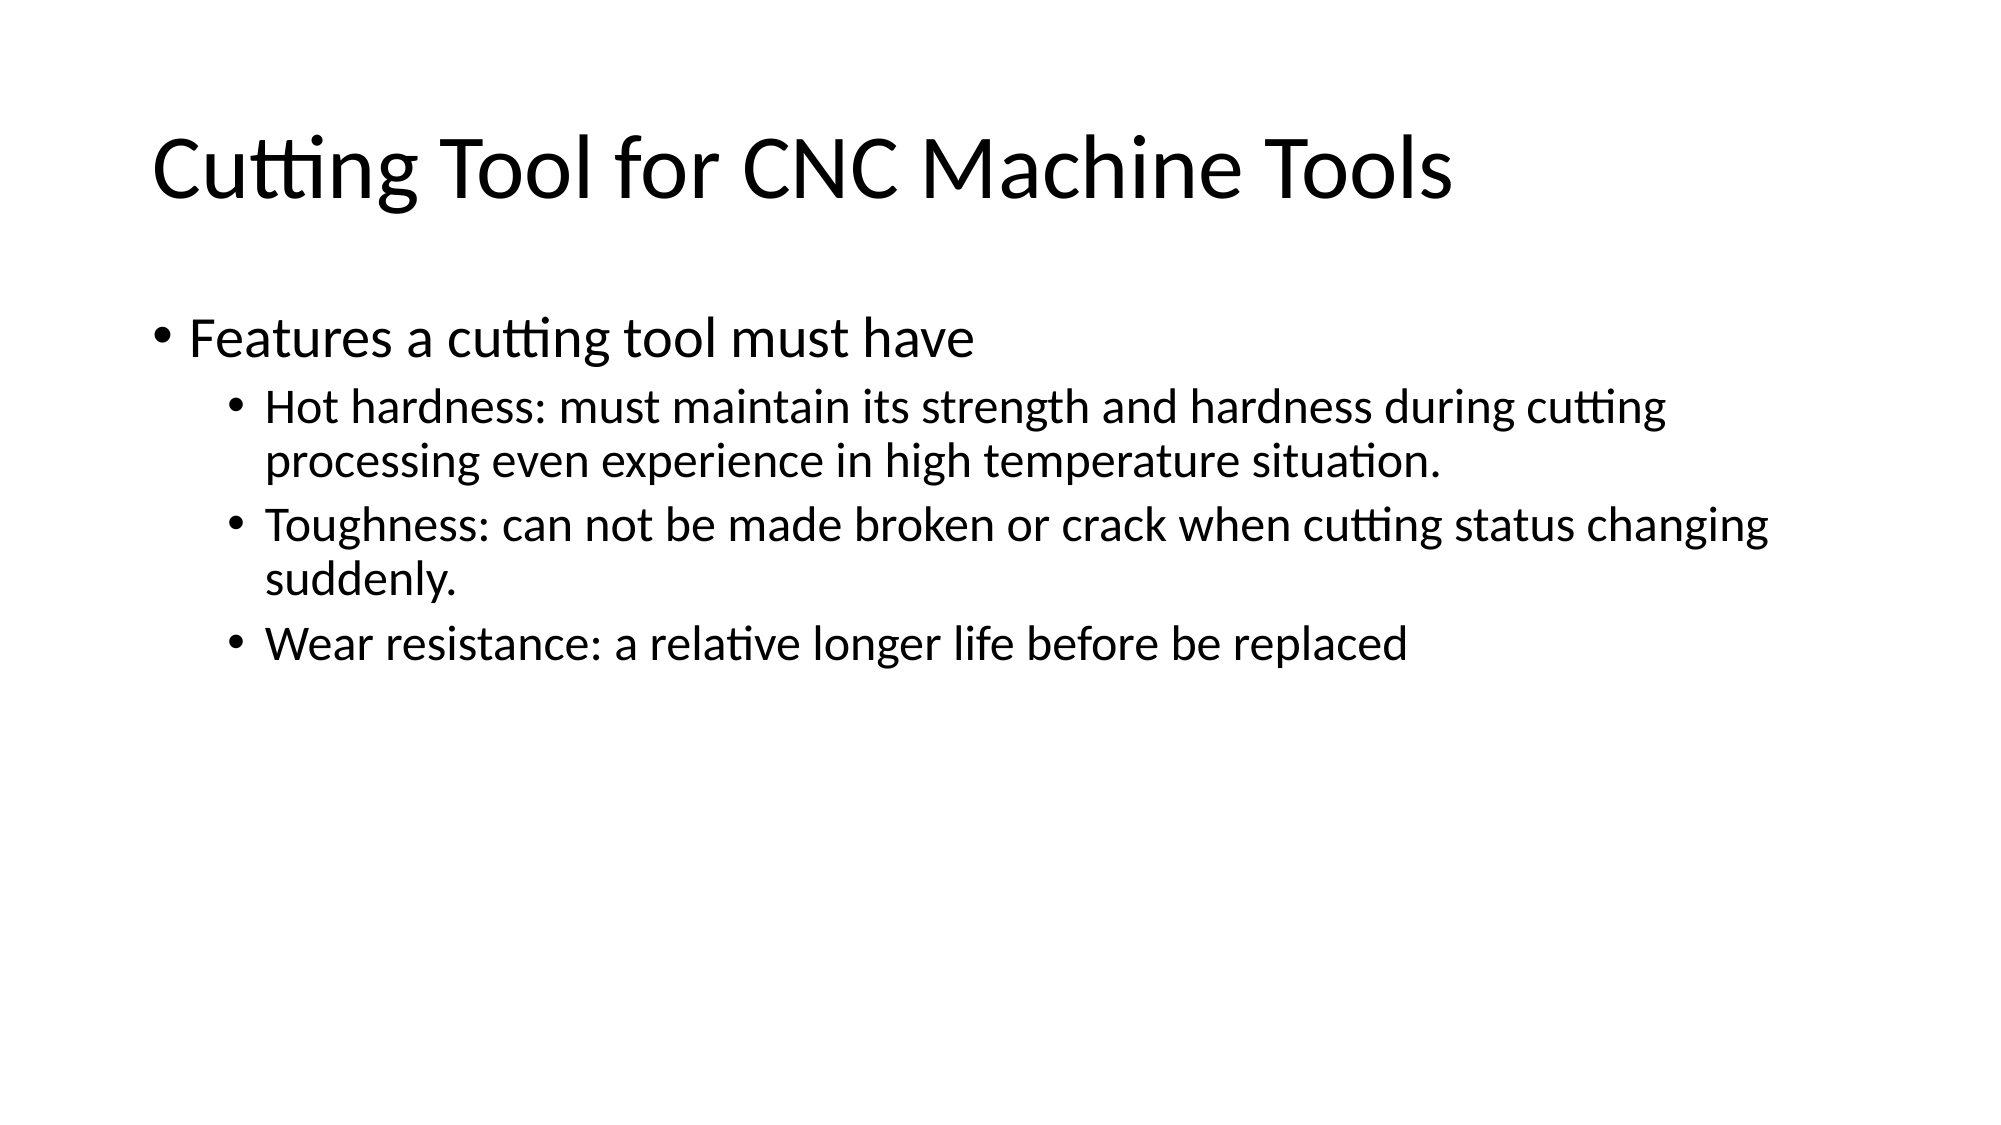

# Cutting Tool for CNC Machine Tools
Features a cutting tool must have
Hot hardness: must maintain its strength and hardness during cutting processing even experience in high temperature situation.
Toughness: can not be made broken or crack when cutting status changing suddenly.
Wear resistance: a relative longer life before be replaced